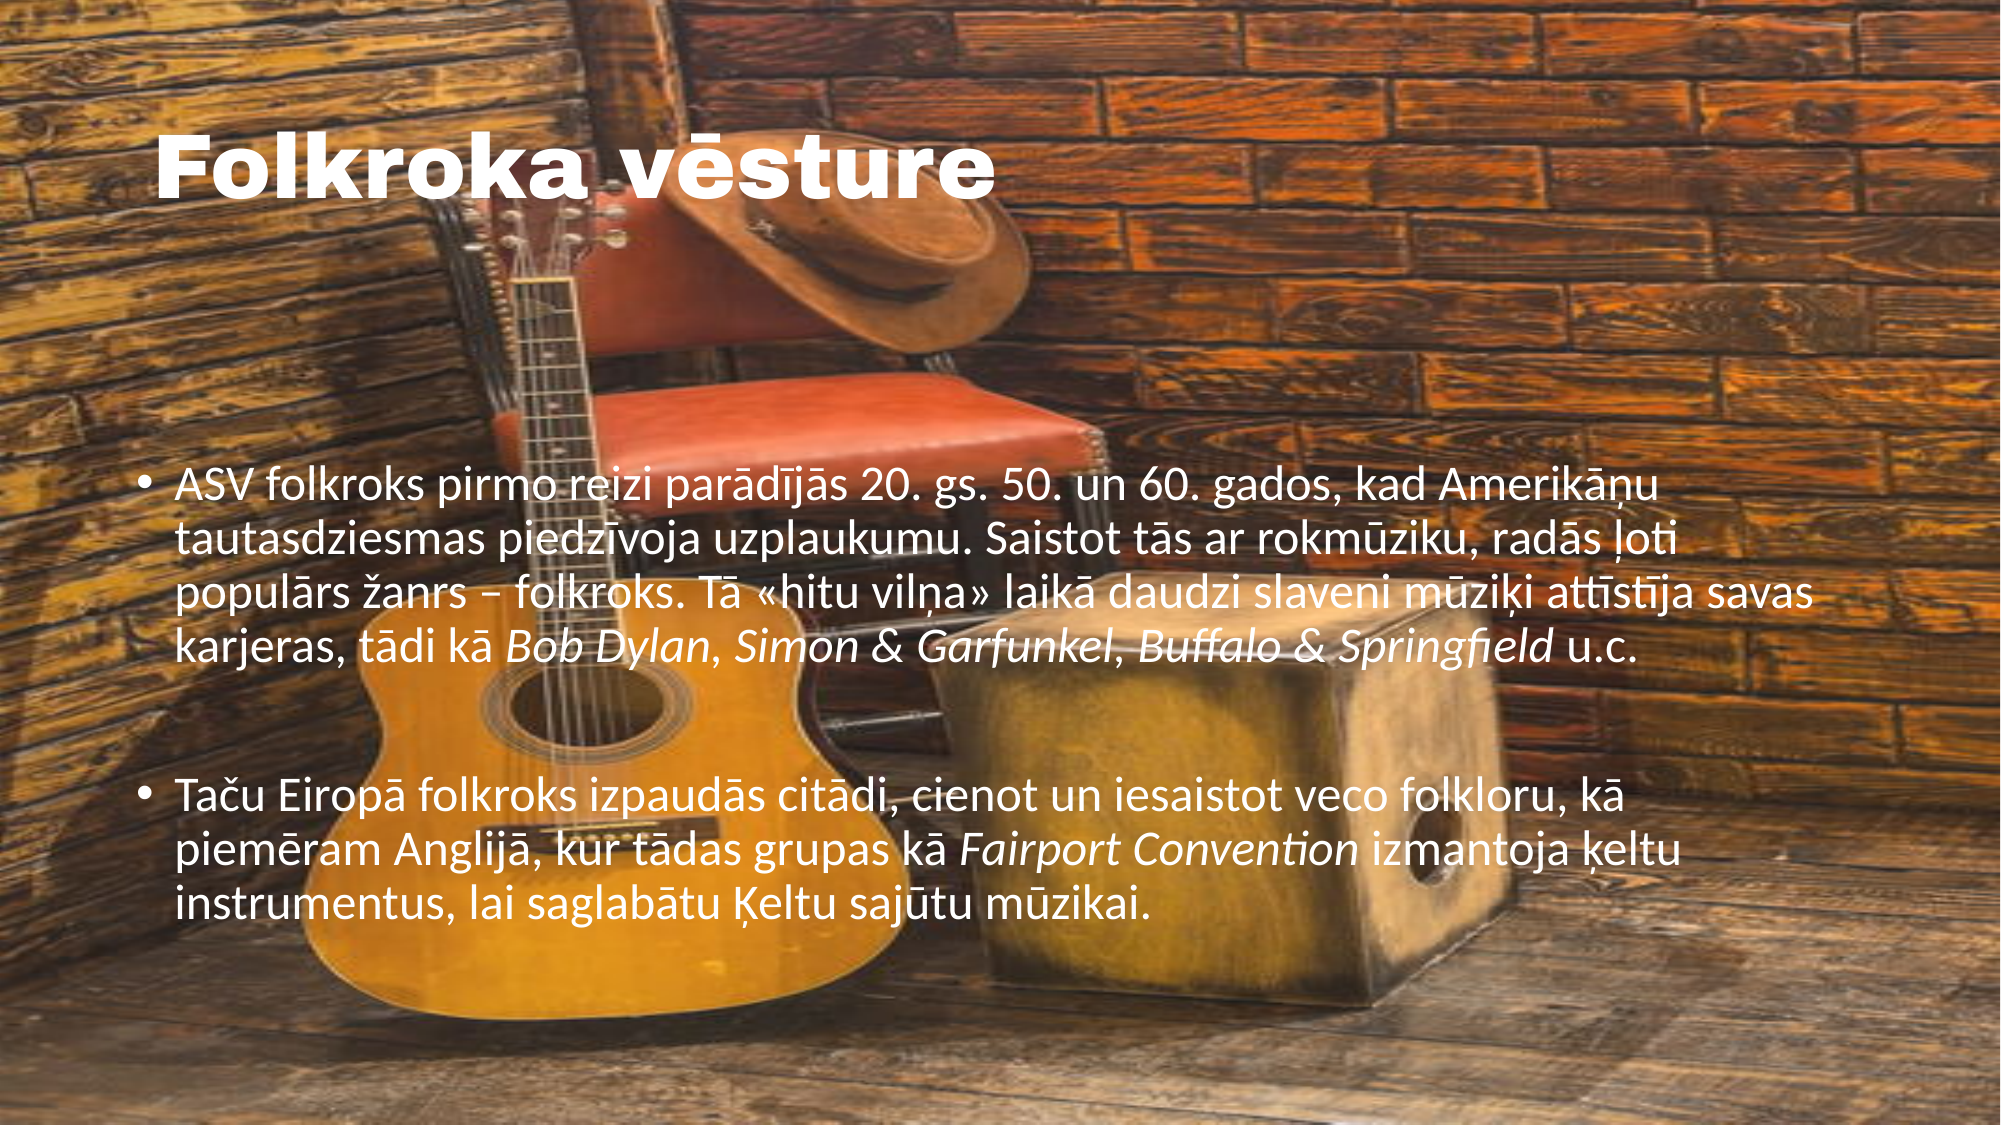

# Folkroka vēsture
ASV folkroks pirmo reizi parādījās 20. gs. 50. un 60. gados, kad Amerikāņu tautasdziesmas piedzīvoja uzplaukumu. Saistot tās ar rokmūziku, radās ļoti populārs žanrs – folkroks. Tā «hitu vilņa» laikā daudzi slaveni mūziķi attīstīja savas karjeras, tādi kā Bob Dylan, Simon & Garfunkel, Buffalo & Springfield u.c.

Taču Eiropā folkroks izpaudās citādi, cienot un iesaistot veco folkloru, kā piemēram Anglijā, kur tādas grupas kā Fairport Convention izmantoja ķeltu instrumentus, lai saglabātu Ķeltu sajūtu mūzikai.